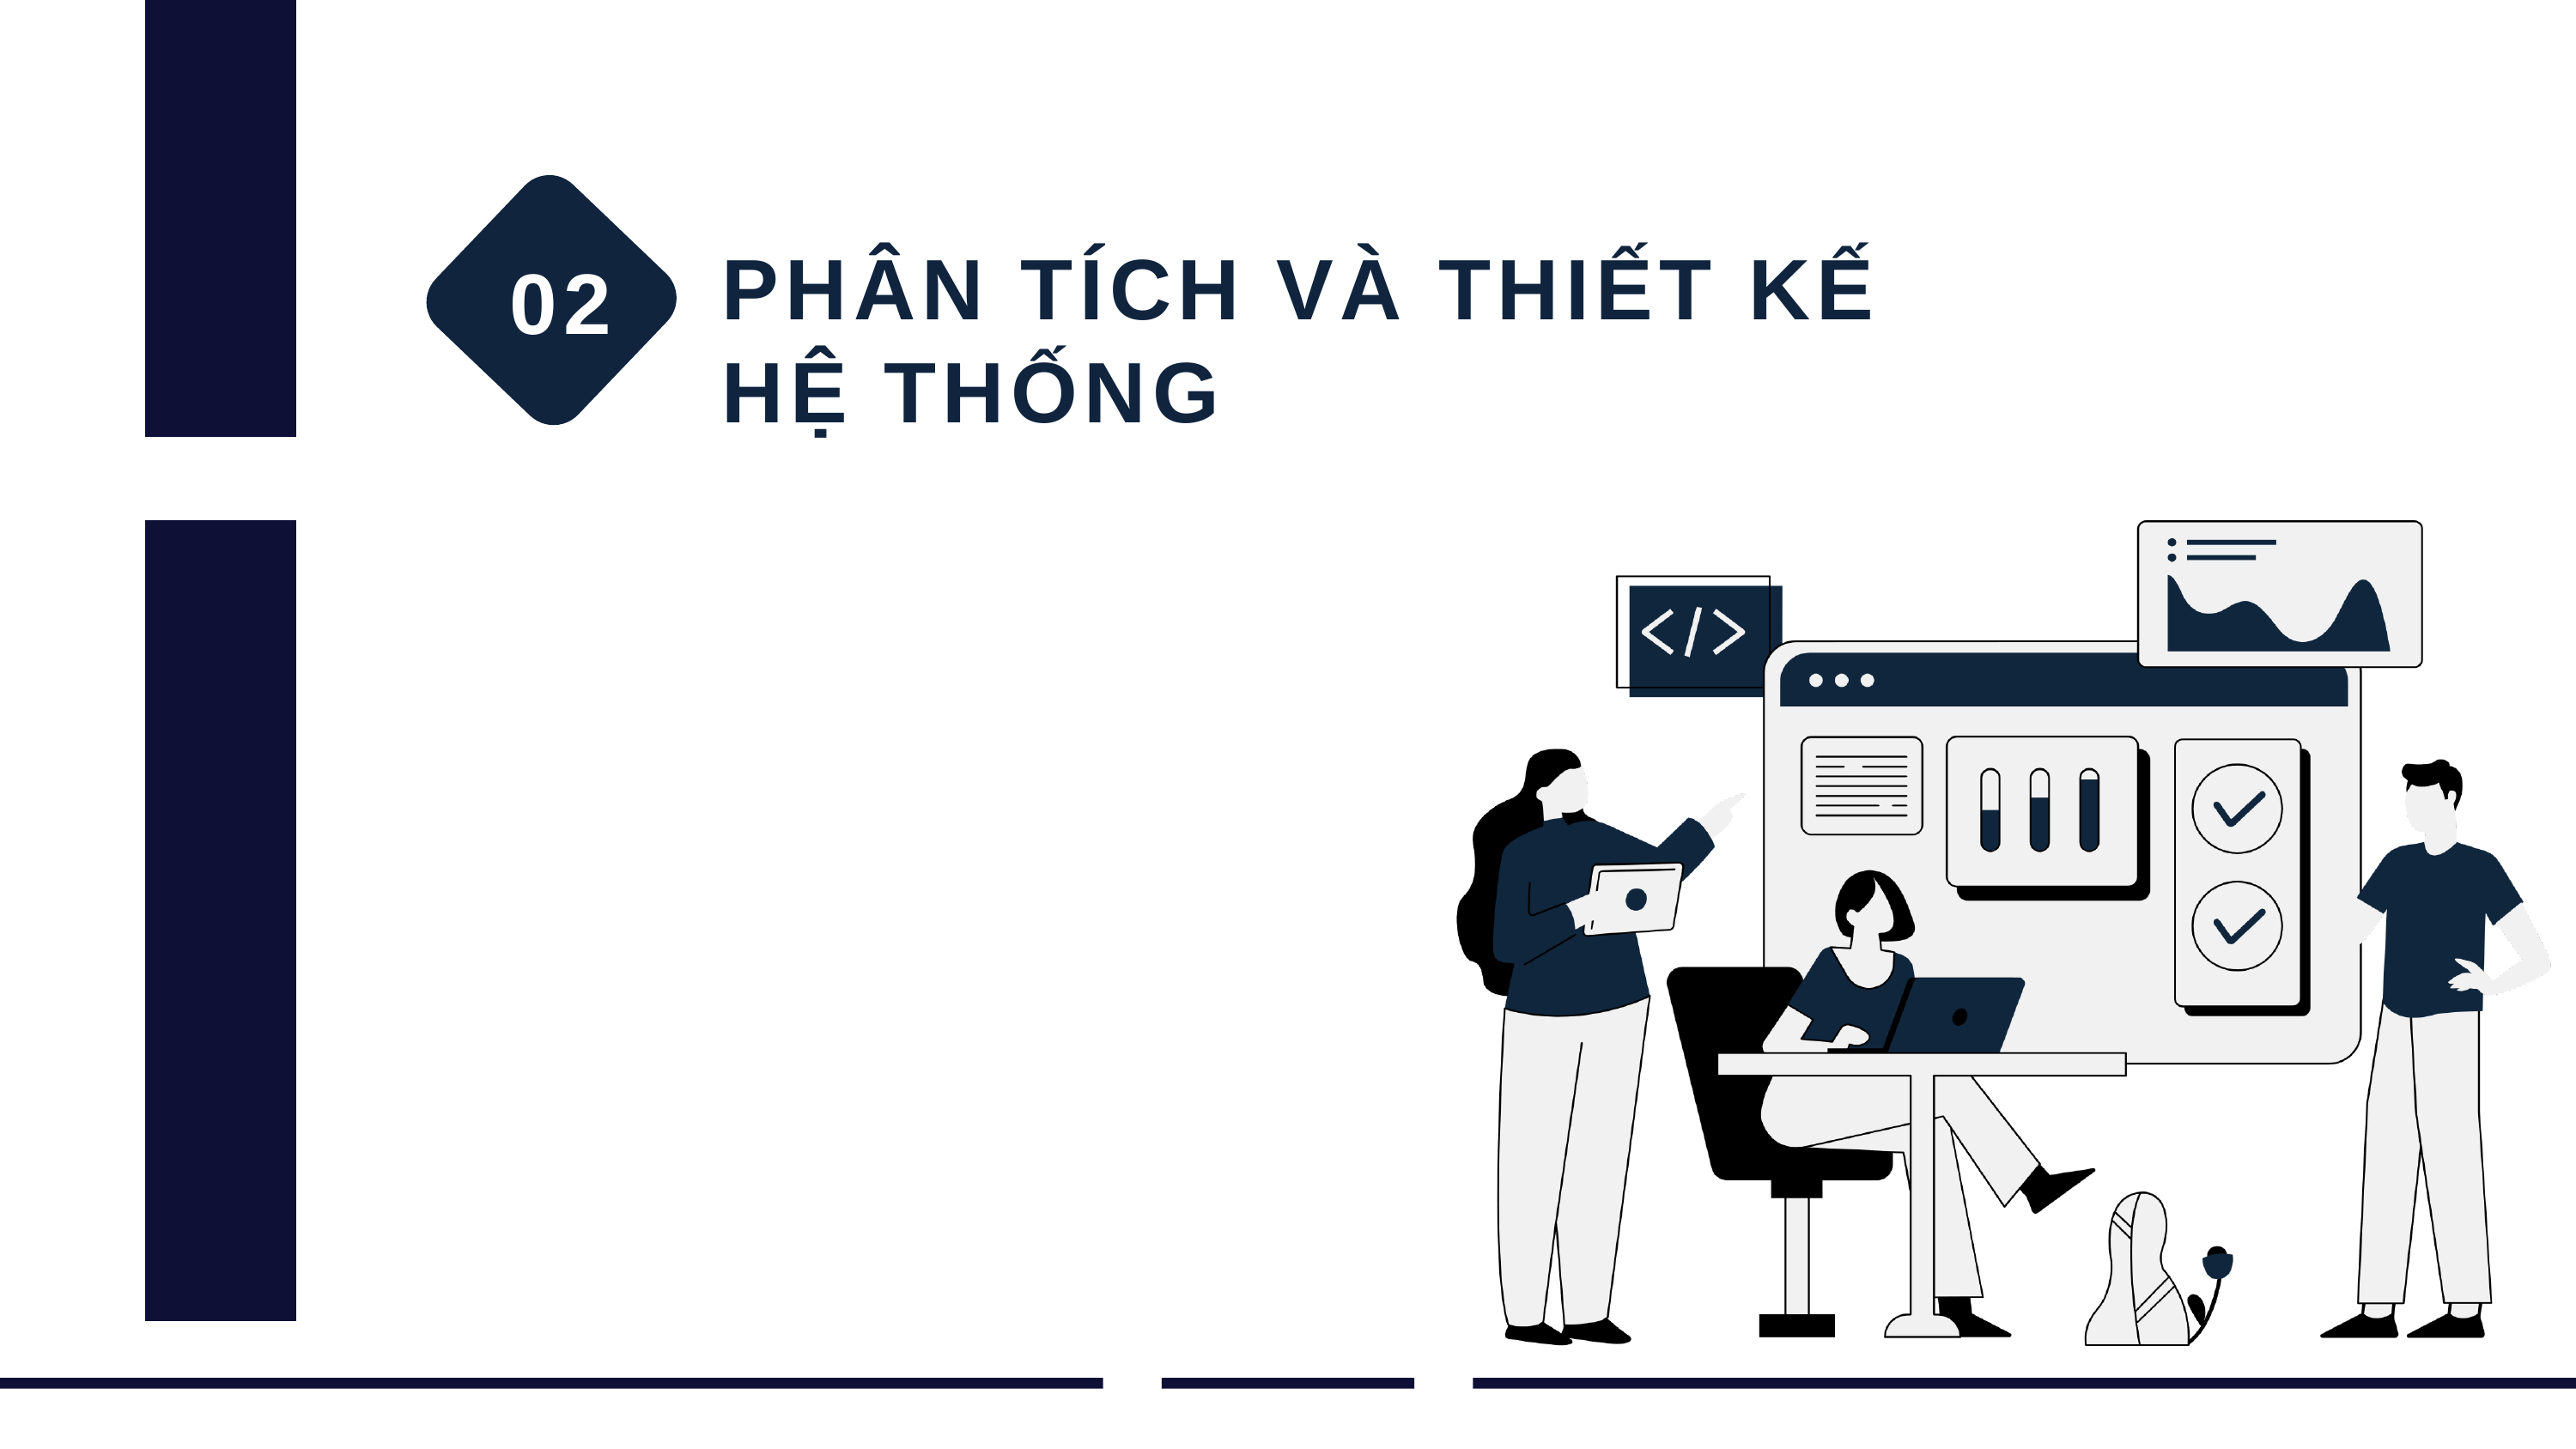

PHÂN TÍCH VÀ THIẾT KẾ HỆ THỐNG
02